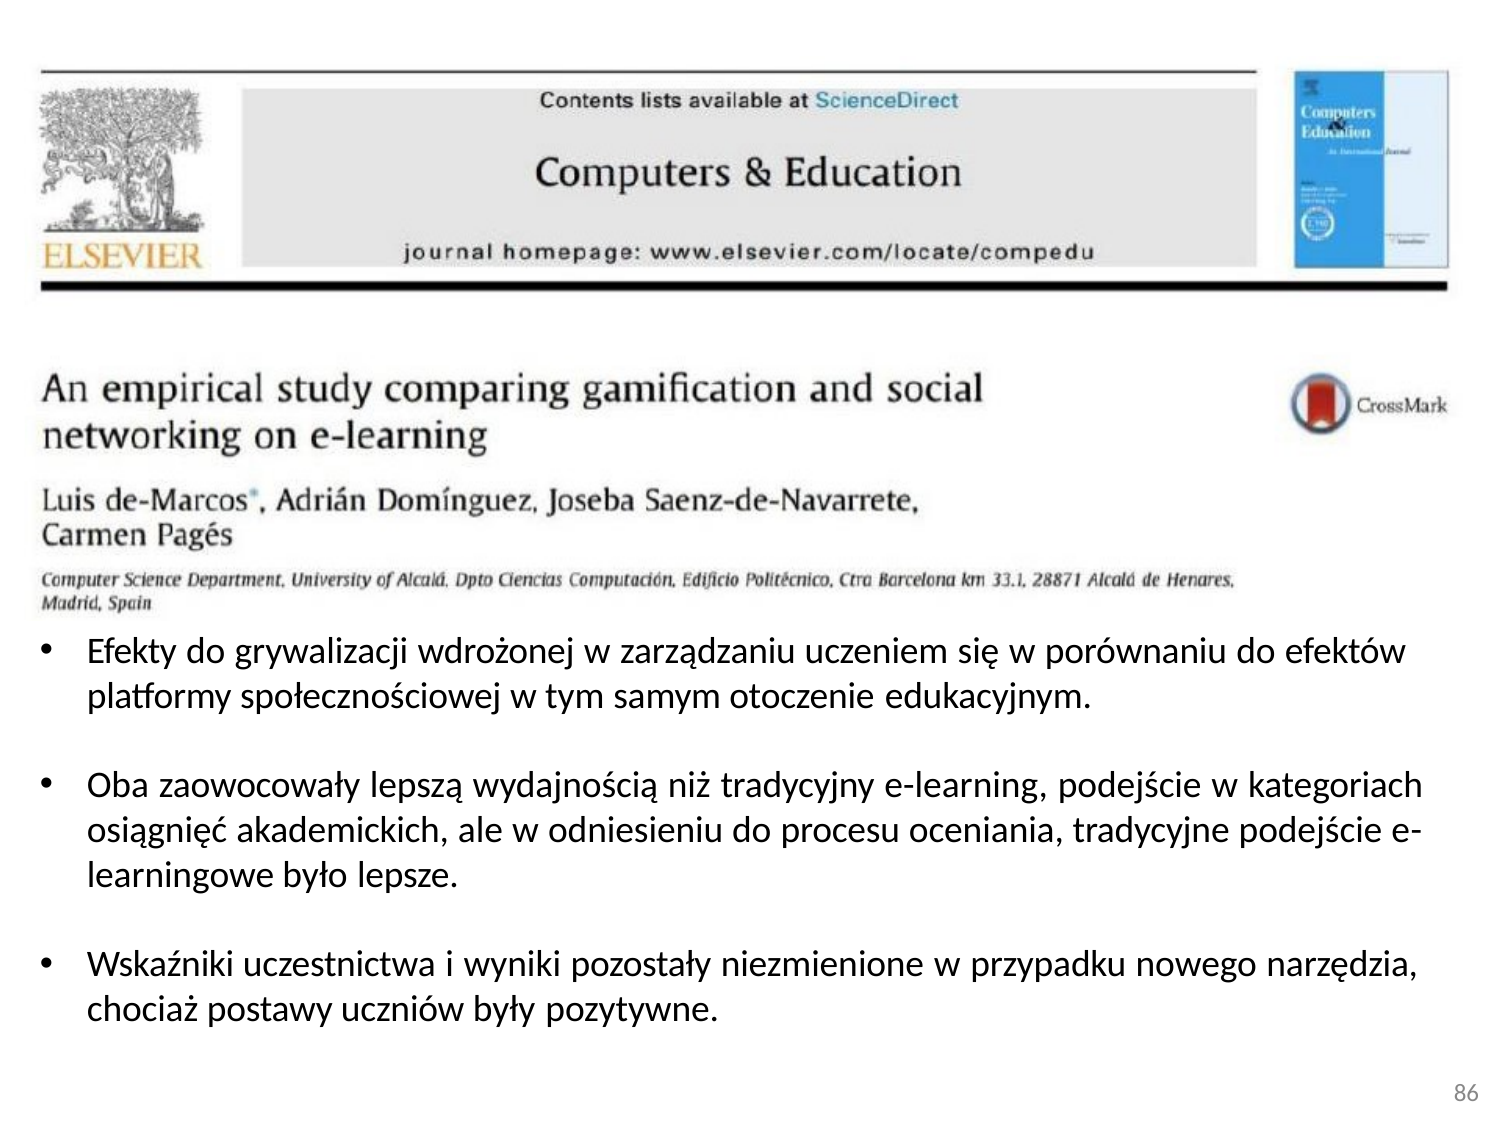

Efekty do grywalizacji wdrożonej w zarządzaniu uczeniem się w porównaniu do efektów  platformy społecznościowej w tym samym otoczenie edukacyjnym.

Oba zaowocowały lepszą wydajnością niż tradycyjny e-learning, podejście w kategoriach  osiągnięć akademickich, ale w odniesieniu do procesu oceniania, tradycyjne podejście e-  learningowe było lepsze.

Wskaźniki uczestnictwa i wyniki pozostały niezmienione w przypadku nowego narzędzia,  chociaż postawy uczniów były pozytywne.
86